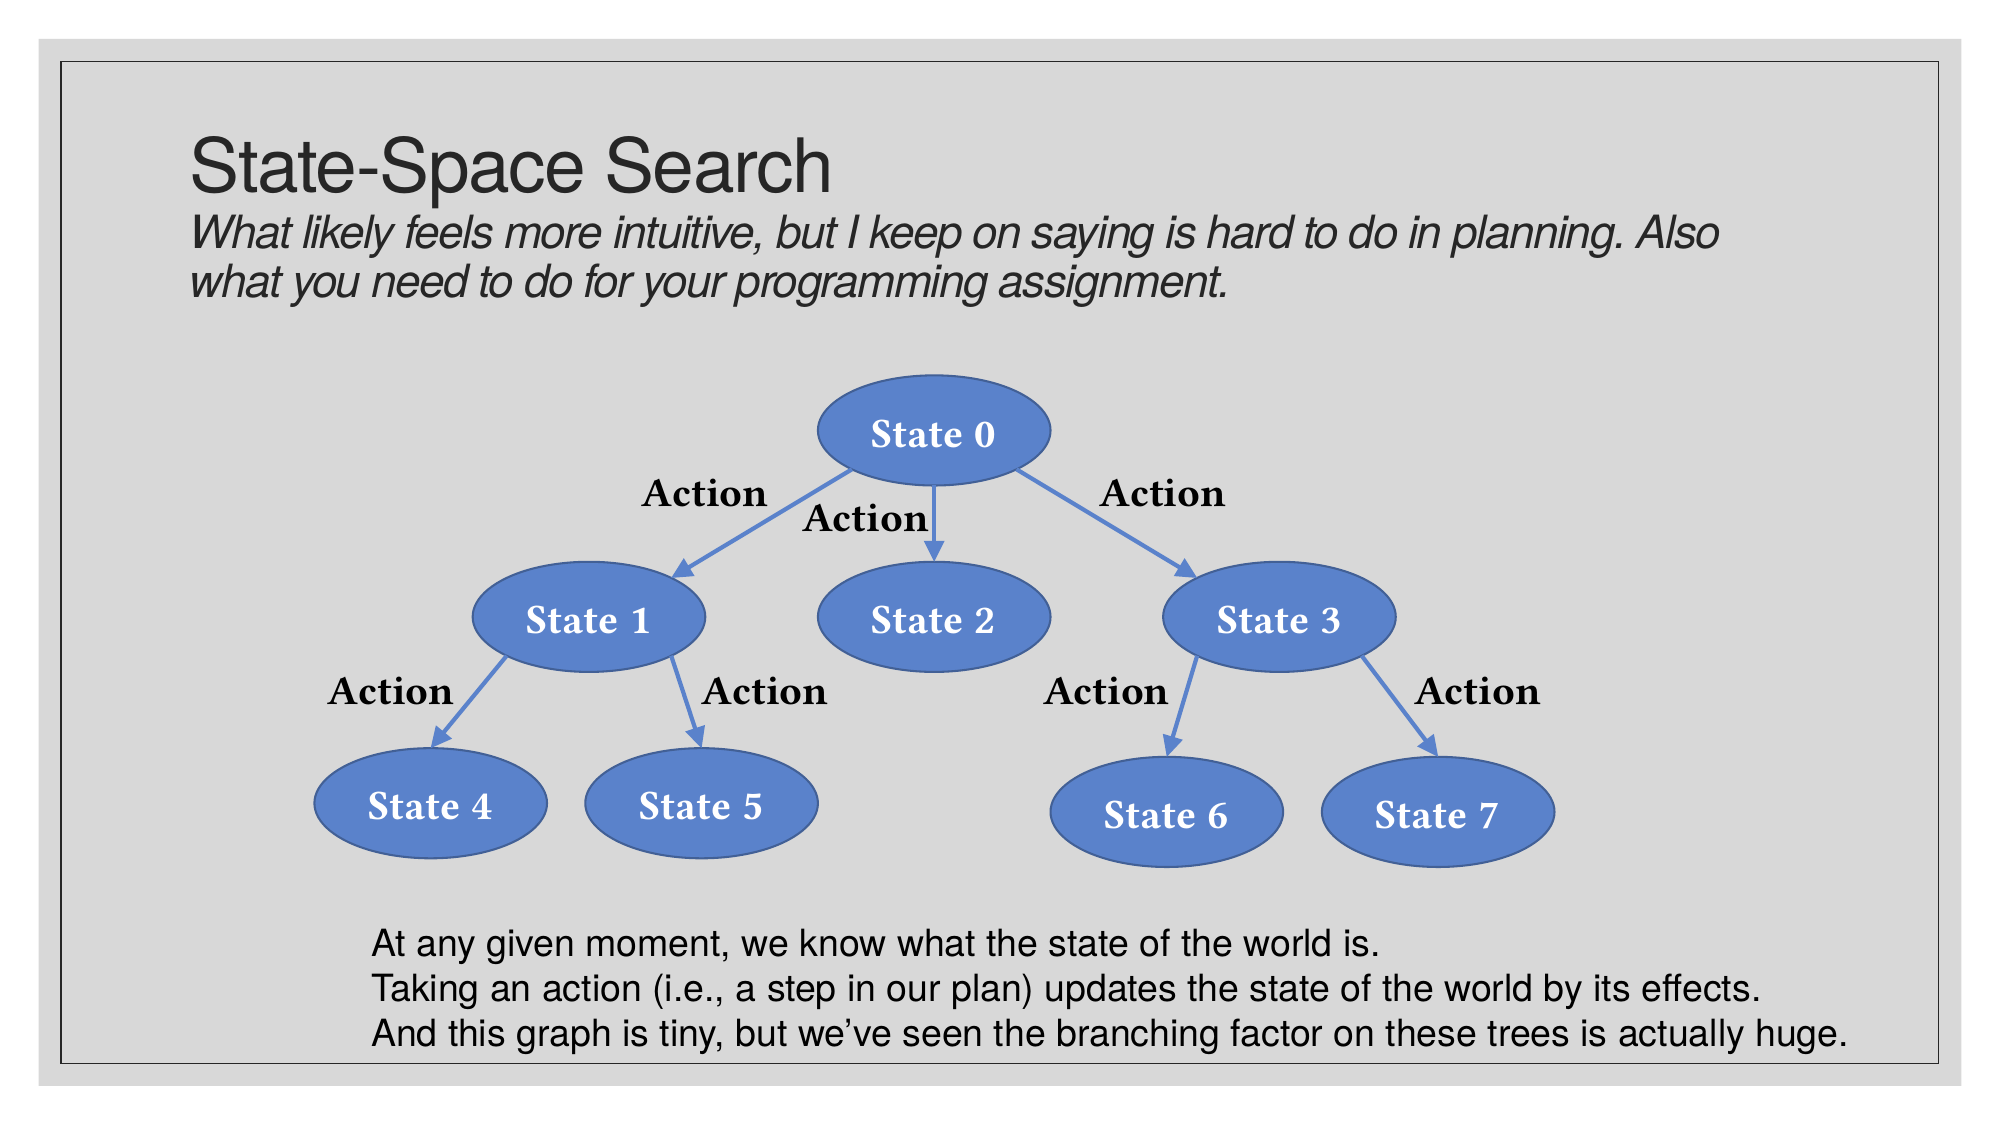

# State-Space Search What likely feels more intuitive, but I keep on saying is hard to do in planning. Also what you need to do for your programming assignment.
State 0
Action
Action
Action
State 1
State 2
State 3
Action
Action
Action
Action
State 4
State 5
State 7
State 6
At any given moment, we know what the state of the world is.
Taking an action (i.e., a step in our plan) updates the state of the world by its effects.
And this graph is tiny, but we’ve seen the branching factor on these trees is actually huge.